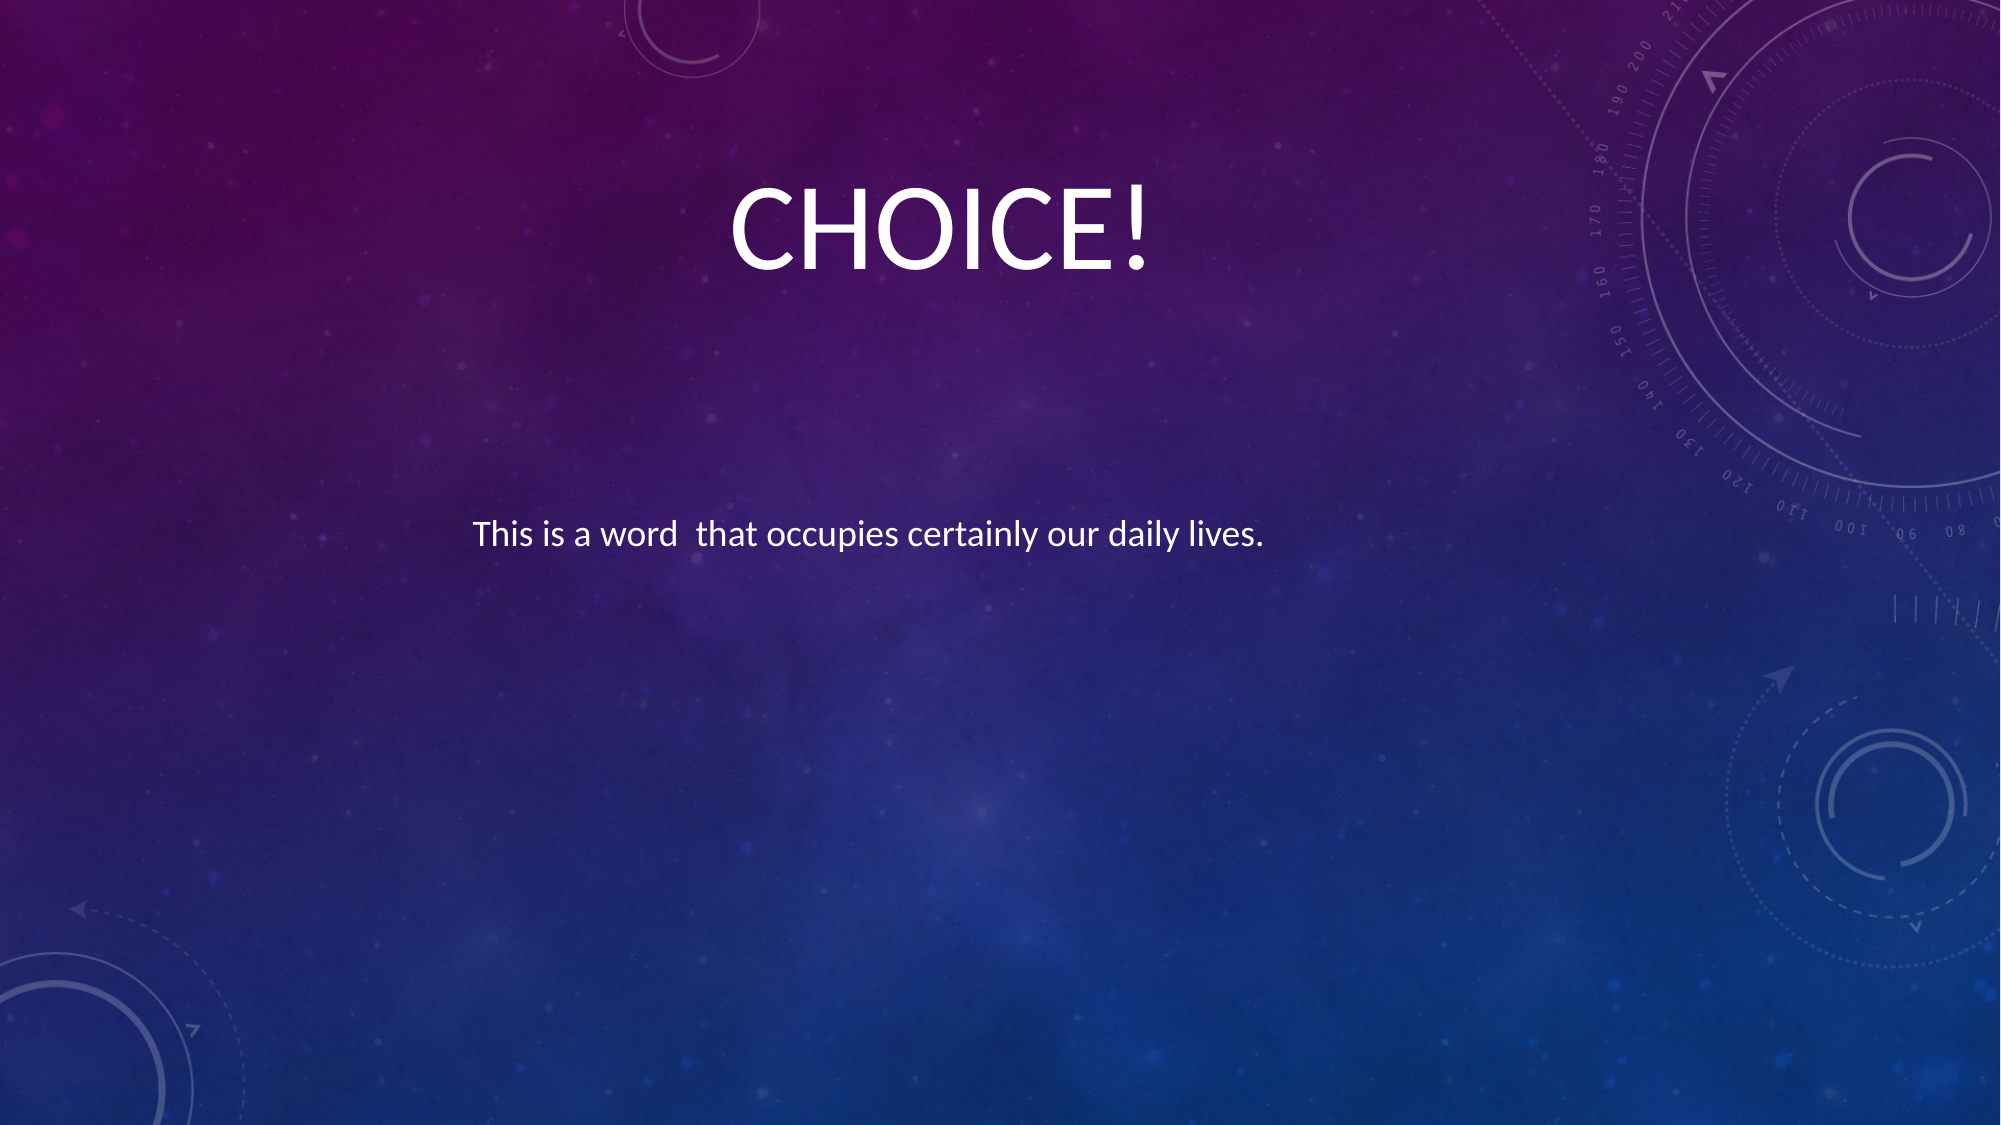

# choice!
This is a word  that occupies certainly our daily lives.